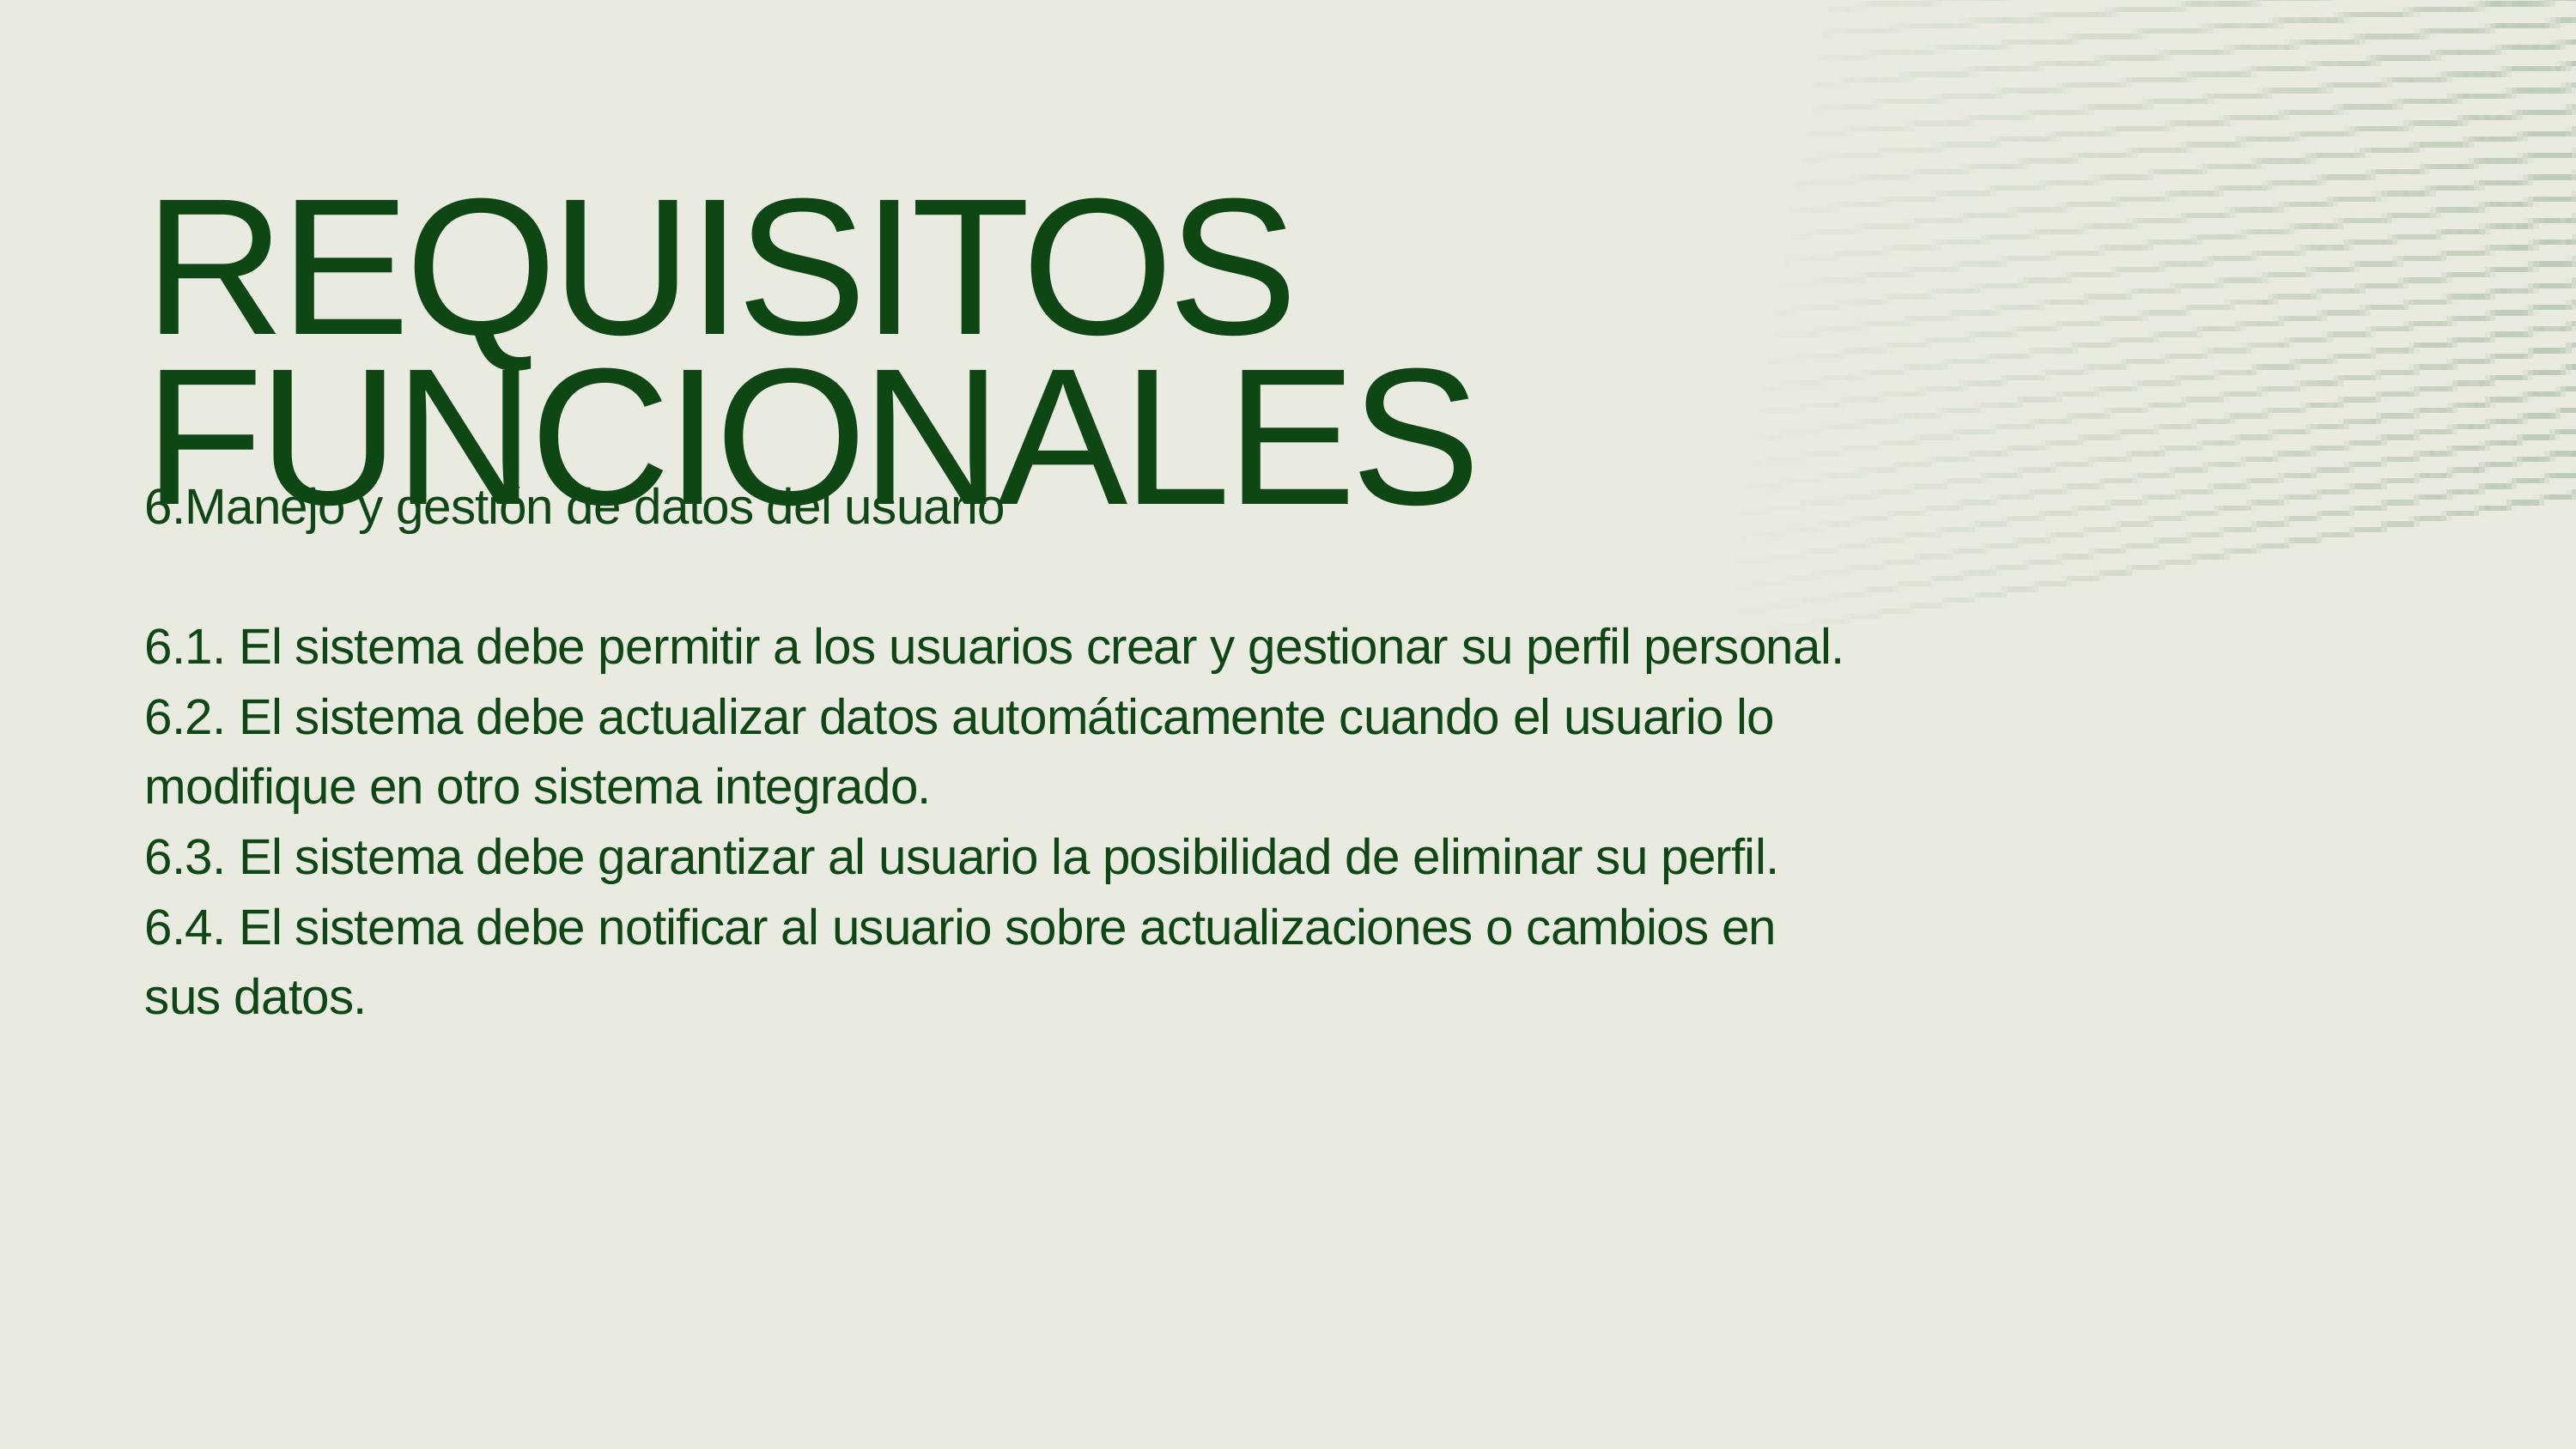

REQUISITOS FUNCIONALES
6.Manejo y gestión de datos del usuario

6.1. El sistema debe permitir a los usuarios crear y gestionar su perfil personal.
6.2. El sistema debe actualizar datos automáticamente cuando el usuario lo modifique en otro sistema integrado.
6.3. El sistema debe garantizar al usuario la posibilidad de eliminar su perfil.
6.4. El sistema debe notificar al usuario sobre actualizaciones o cambios en sus datos.